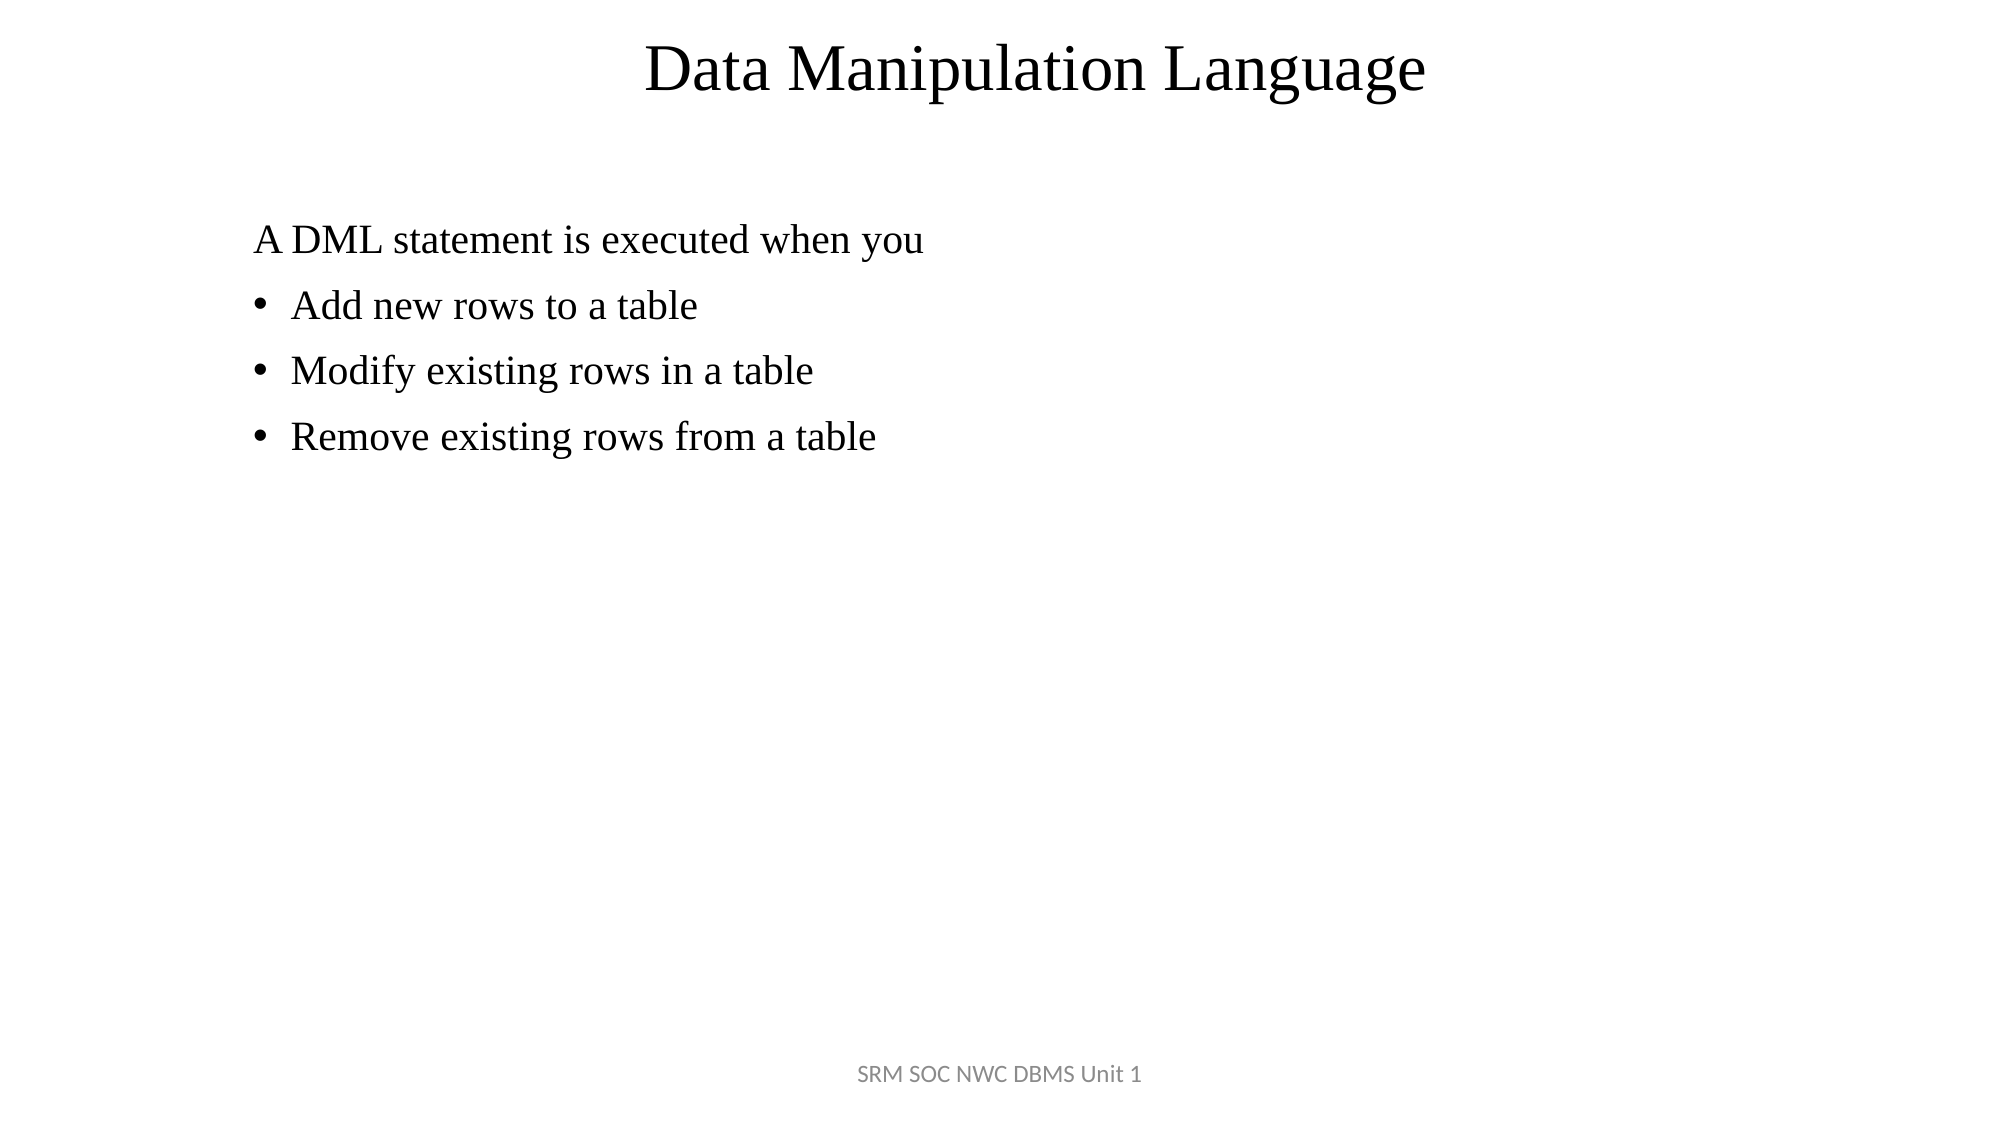

# Data Manipulation Language

A DML statement is executed when you
Add new rows to a table
Modify existing rows in a table
Remove existing rows from a table

SRM SOC NWC DBMS Unit 1